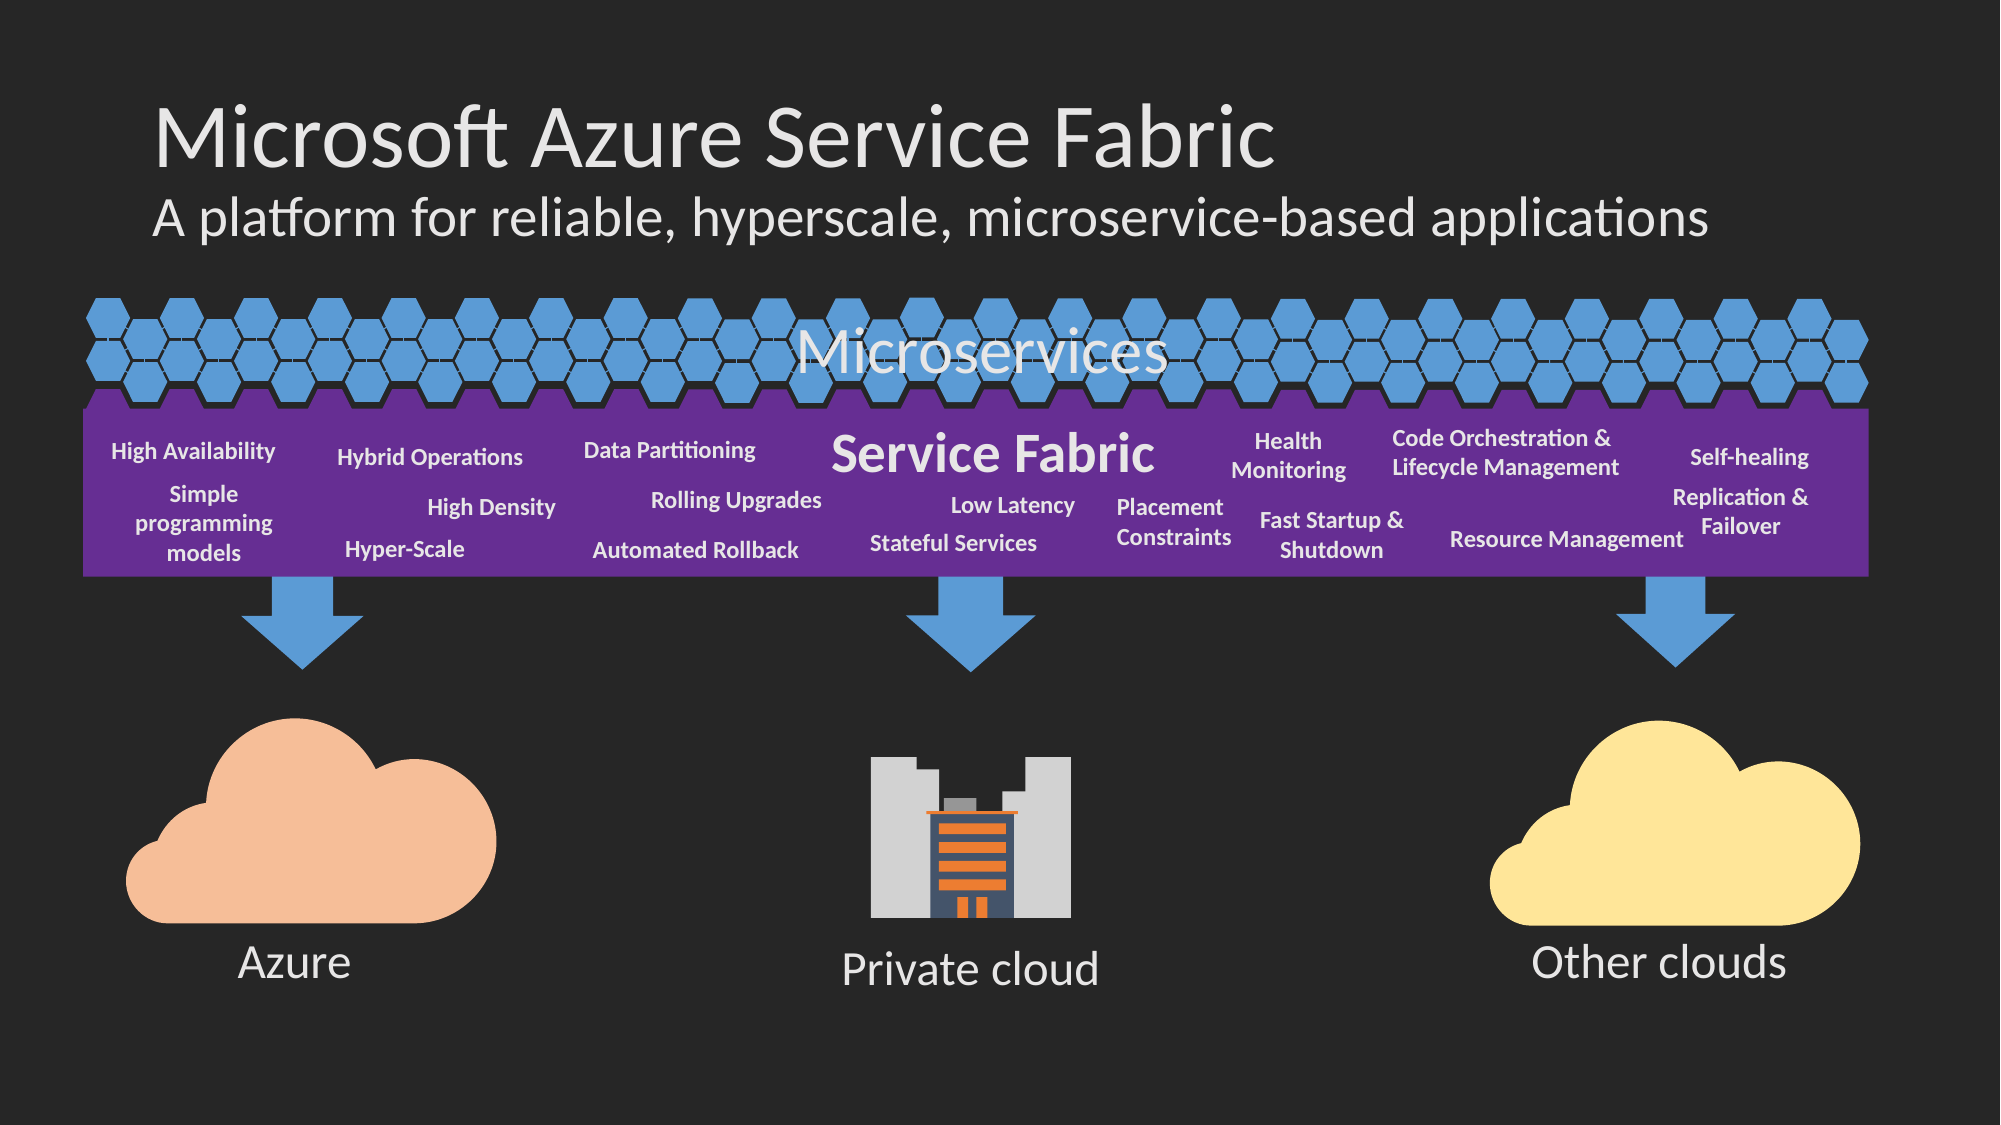

# Microsoft Azure Service Fabric A platform for reliable, hyperscale, microservice-based applications

Microservices

Service Fabric

Code Orchestration & Lifecycle Management
Health Monitoring
Data Partitioning
High Availability
Self-healing
Hybrid Operations
Simple programming models
Replication & Failover
Rolling Upgrades
Low Latency
Placement Constraints
High Density
Fast Startup & Shutdown
Resource Management
Stateful Services
Hyper-Scale
Automated Rollback

Private cloud

Azure

Other clouds